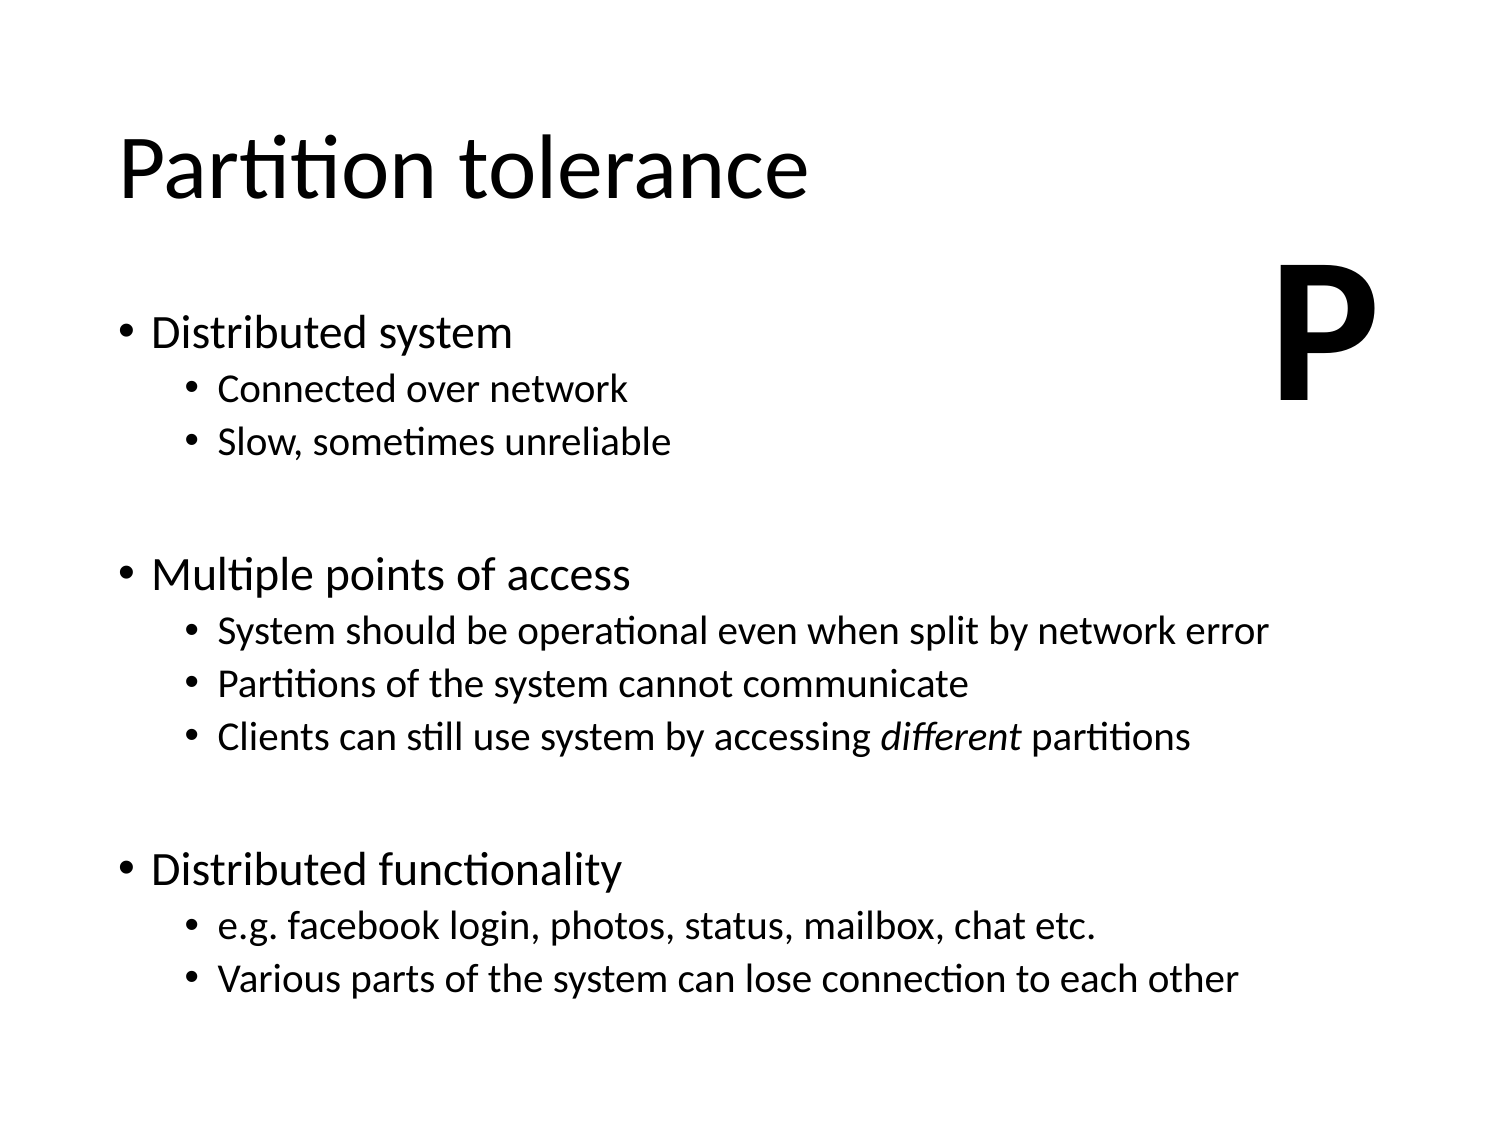

# Partition tolerance
P
Distributed system
Connected over network
Slow, sometimes unreliable

Multiple points of access
System should be operational even when split by network error
Partitions of the system cannot communicate
Clients can still use system by accessing different partitions

Distributed functionality
e.g. facebook login, photos, status, mailbox, chat etc.
Various parts of the system can lose connection to each other